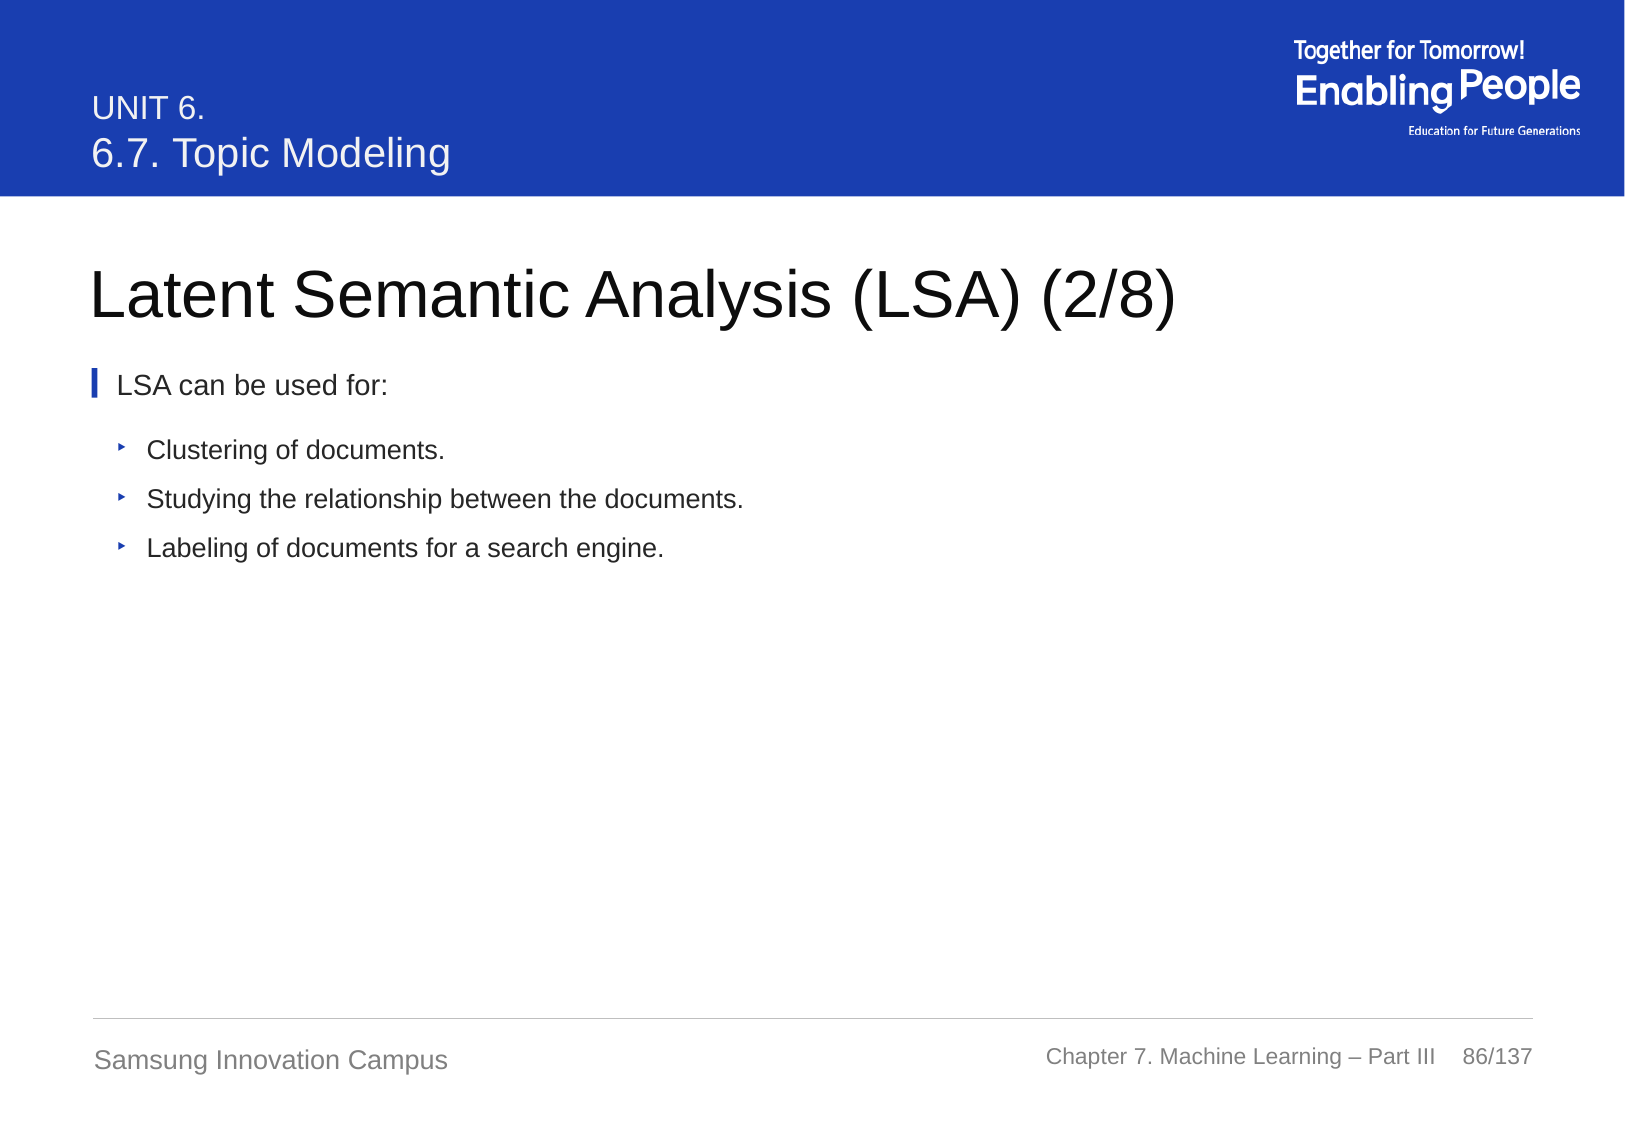

UNIT 6.
6.7. Topic Modeling
Latent Semantic Analysis (LSA) (2/8)
LSA can be used for:

Clustering of documents.
Studying the relationship between the documents.
Labeling of documents for a search engine.